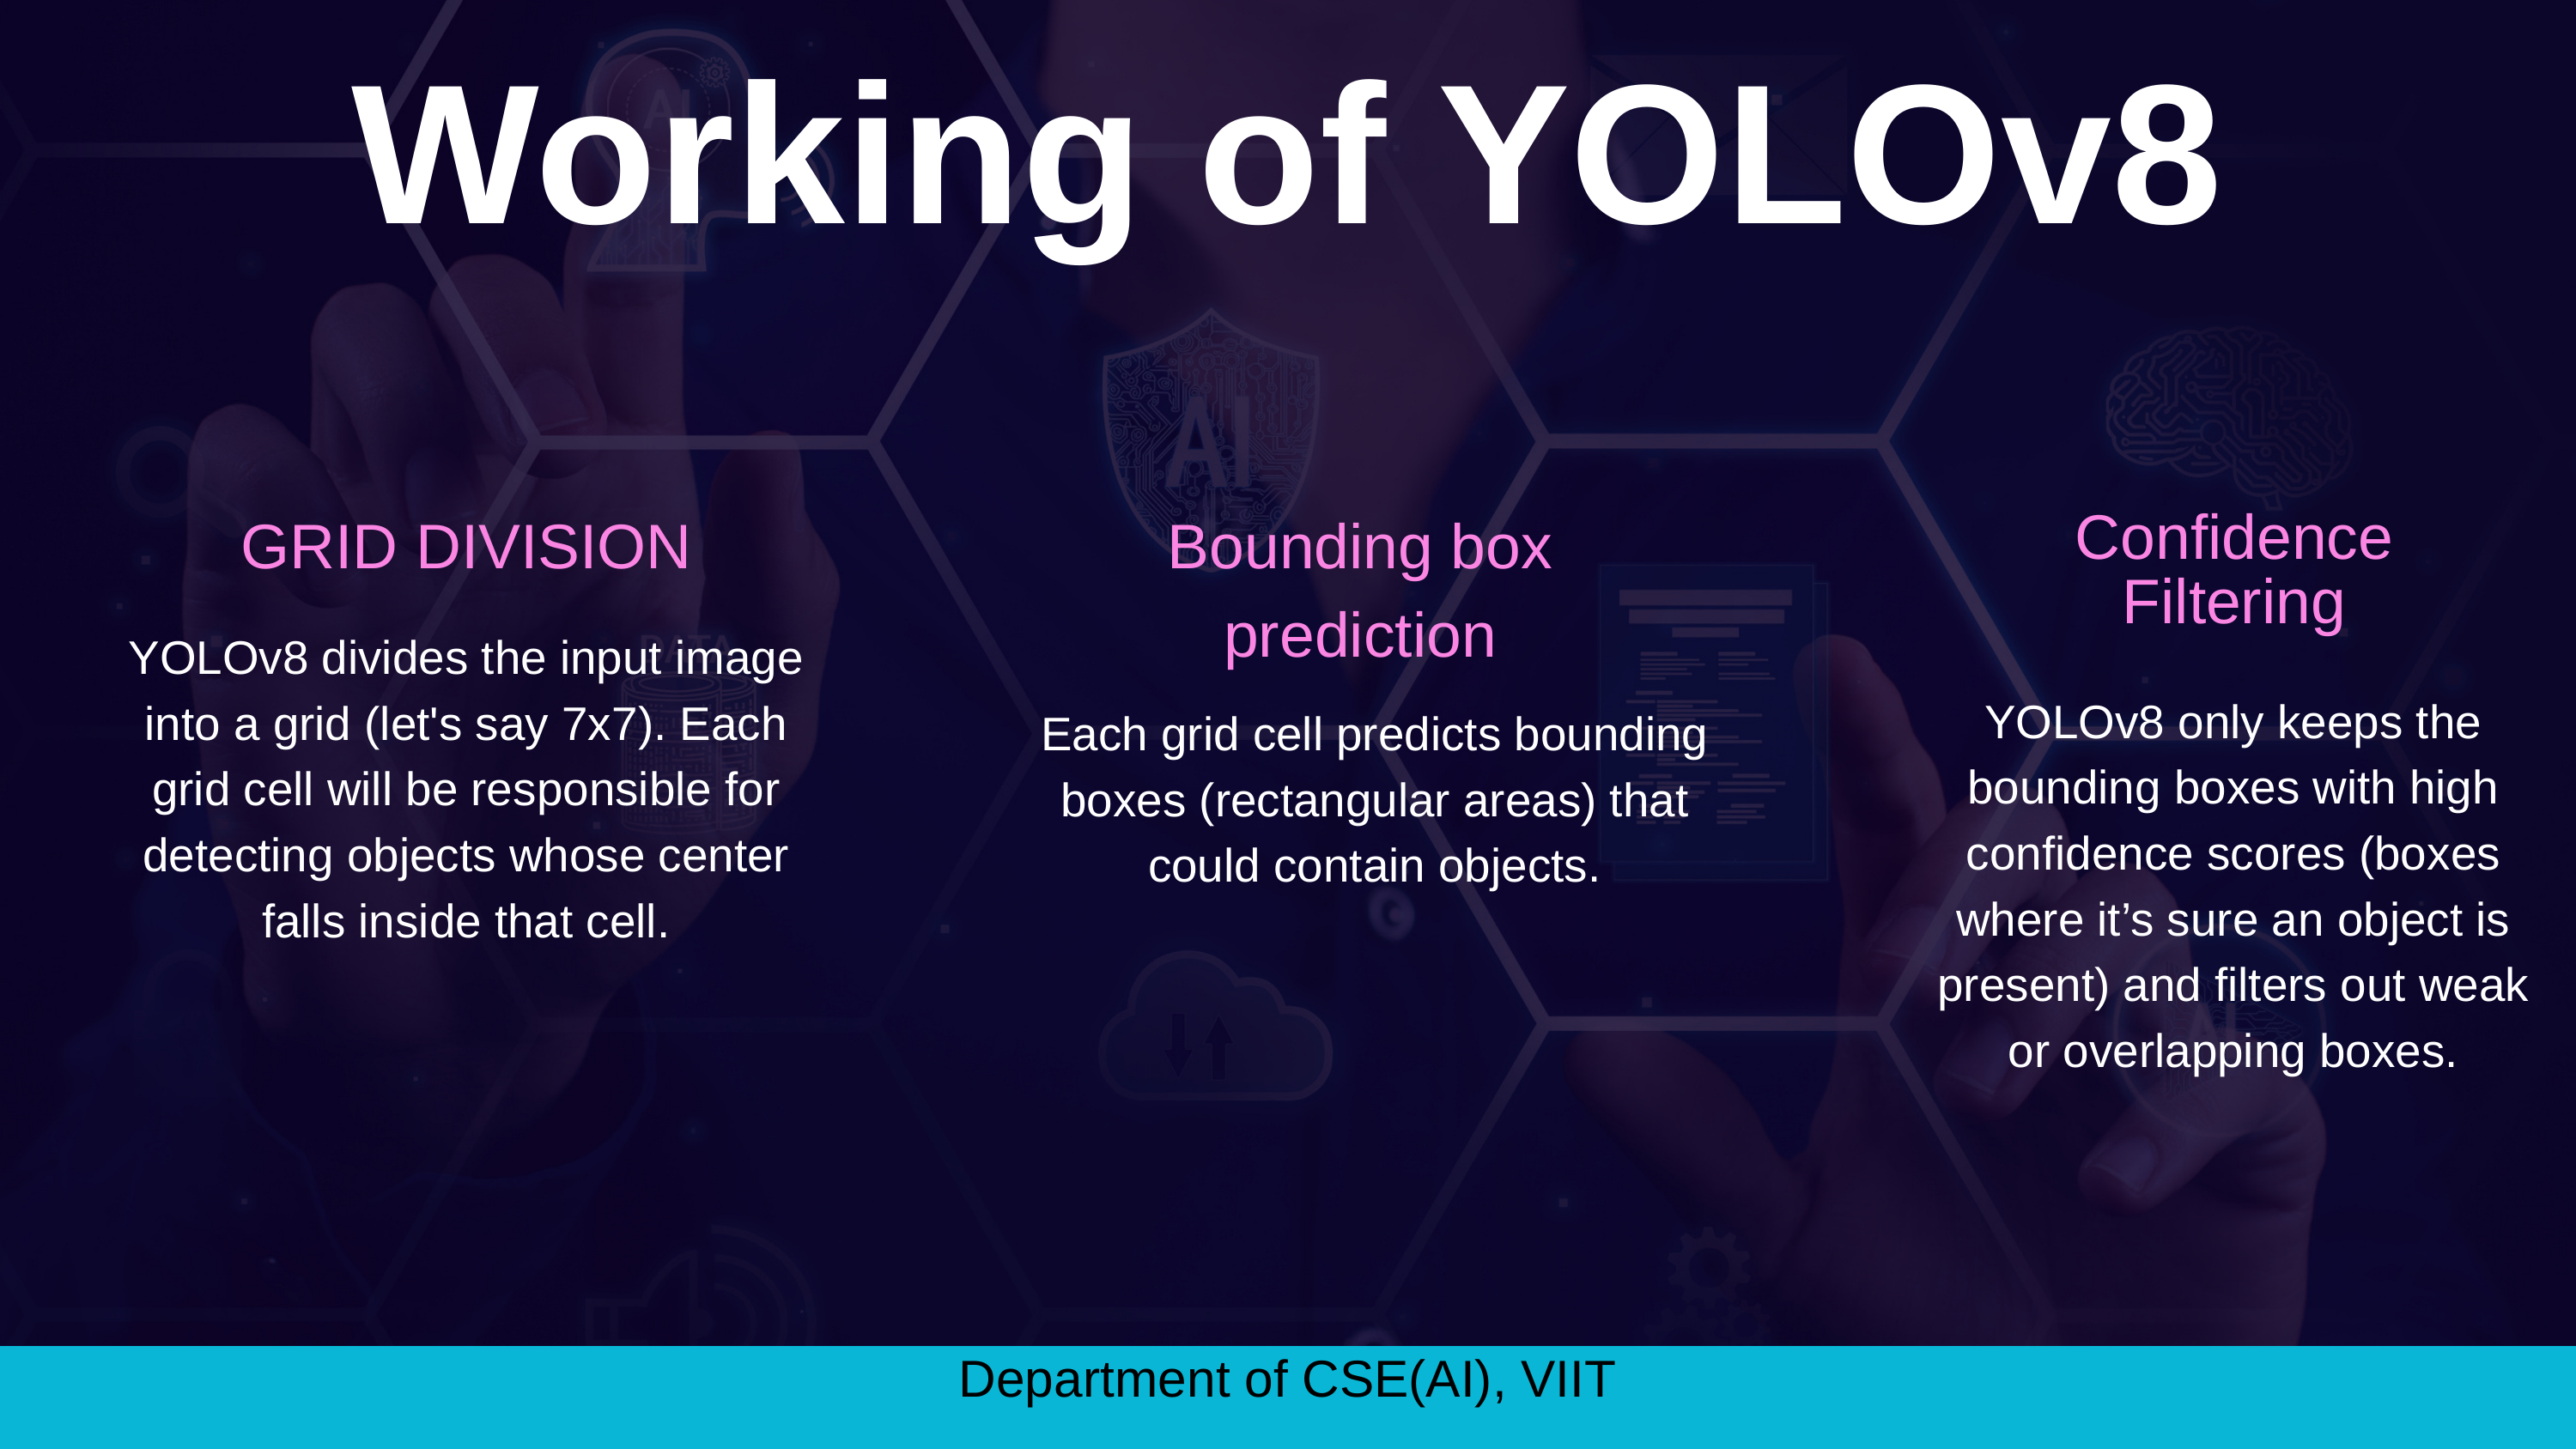

Working of YOLOv8
GRID DIVISION
YOLOv8 divides the input image into a grid (let's say 7x7). Each grid cell will be responsible for detecting objects whose center falls inside that cell.
Bounding box prediction
Each grid cell predicts bounding boxes (rectangular areas) that could contain objects.
Confidence Filtering
YOLOv8 only keeps the bounding boxes with high confidence scores (boxes where it’s sure an object is present) and filters out weak or overlapping boxes.

Department of CSE(AI), VIIT